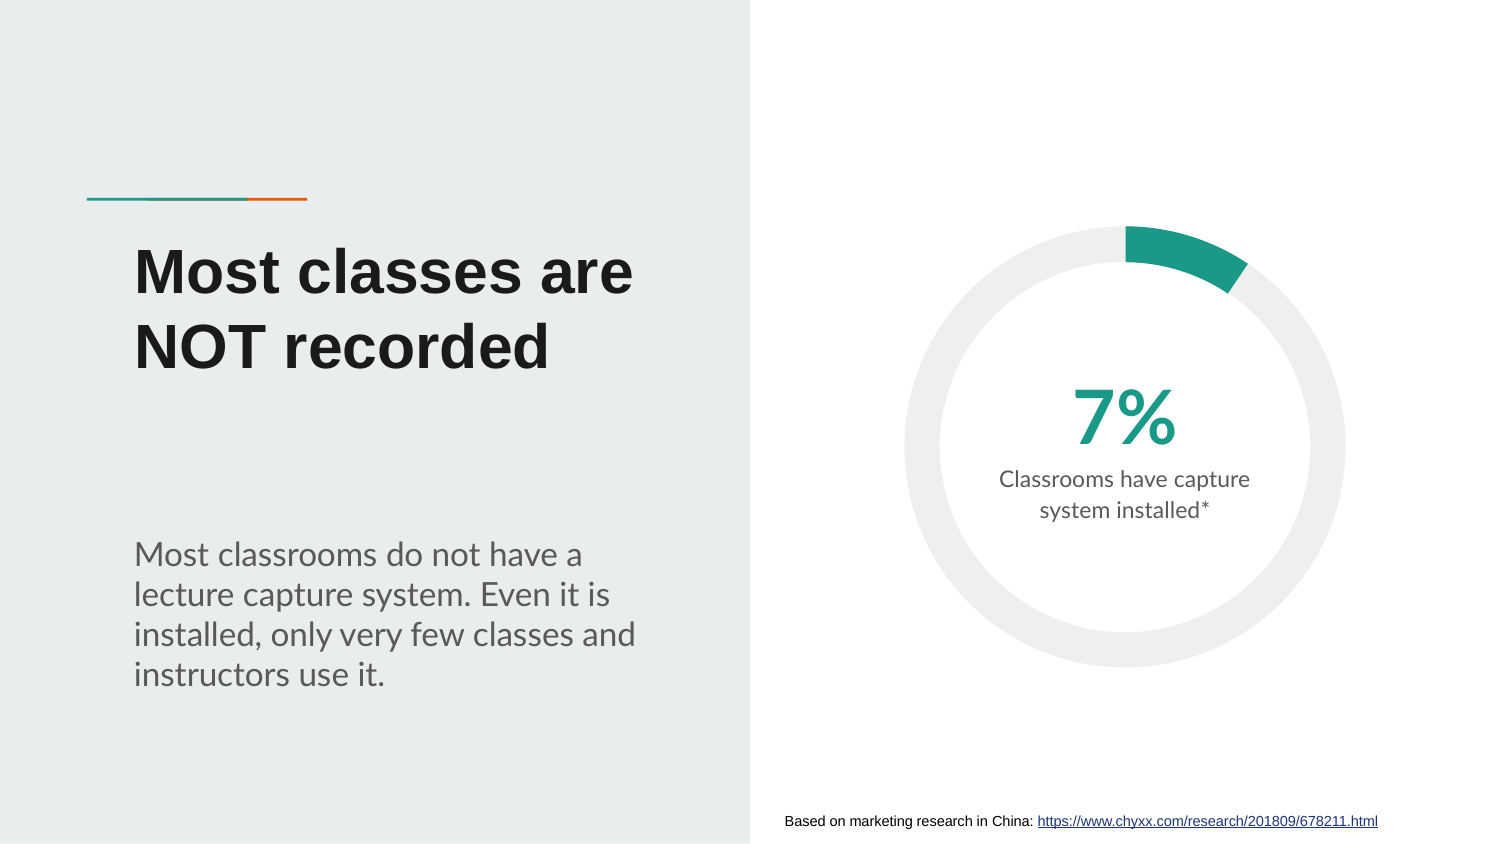

# Most classes are
NOT recorded

7%

Classrooms have capture system installed*
Most classrooms do not have a lecture capture system. Even it is installed, only very few classes and instructors use it.
Based on marketing research in China: https://www.chyxx.com/research/201809/678211.html